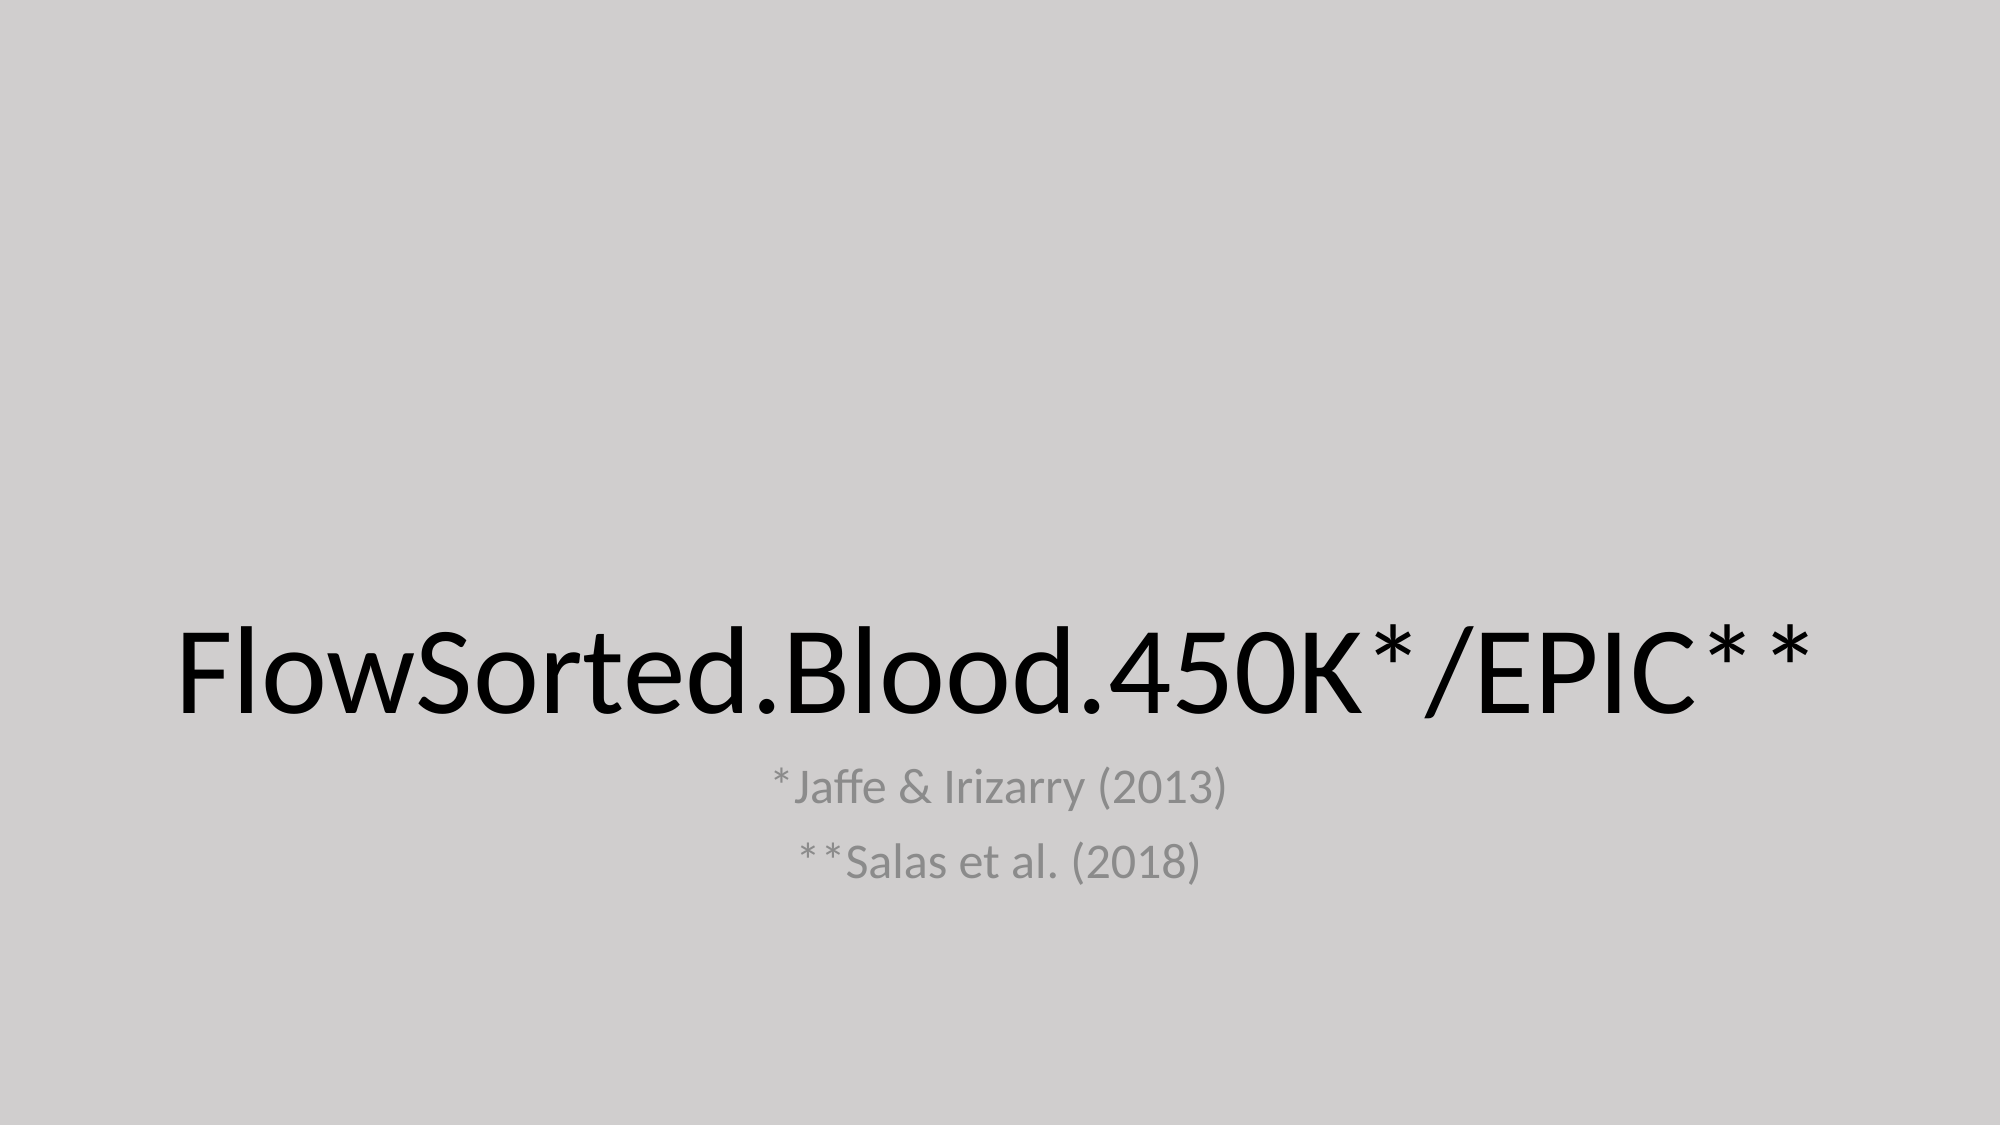

# FlowSorted.Blood.450K*/EPIC**
*Jaffe & Irizarry (2013)
**Salas et al. (2018)